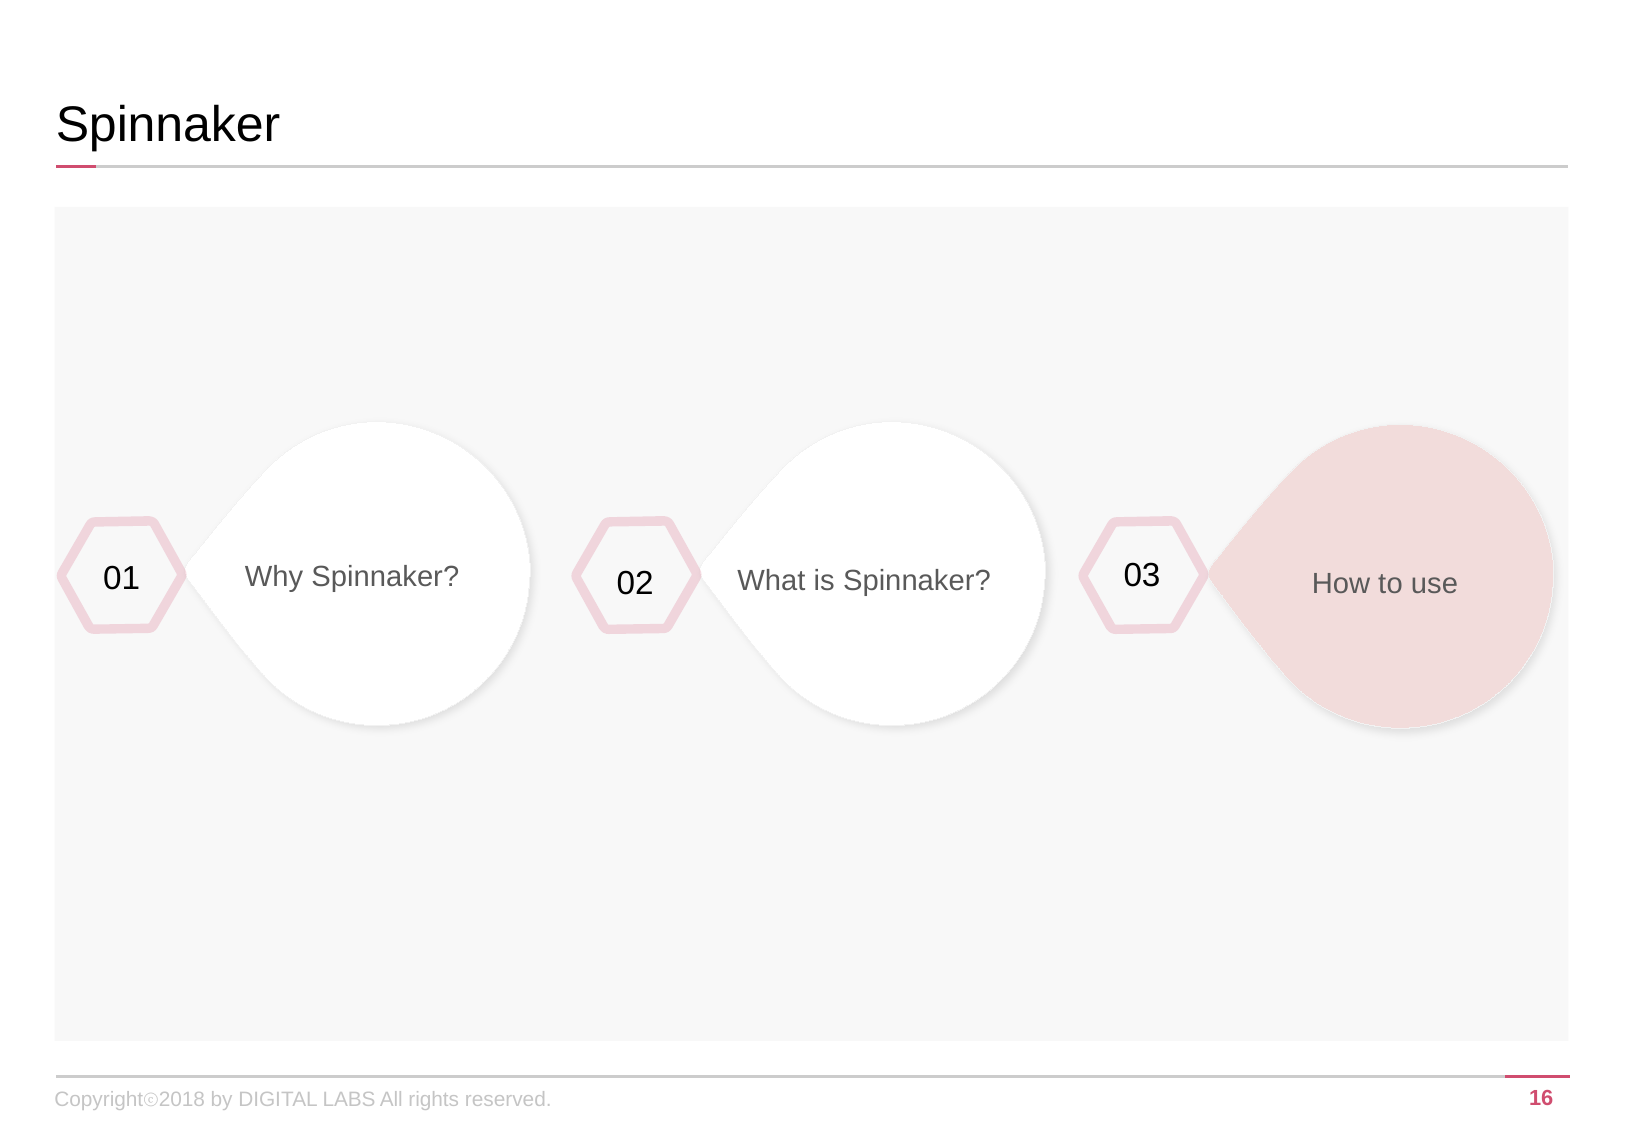

Spinnaker

01
Why Spinnaker?
What is Spinnaker?
How to use
03
02
Copyrightⓒ2018 by DIGITAL LABS All rights reserved.